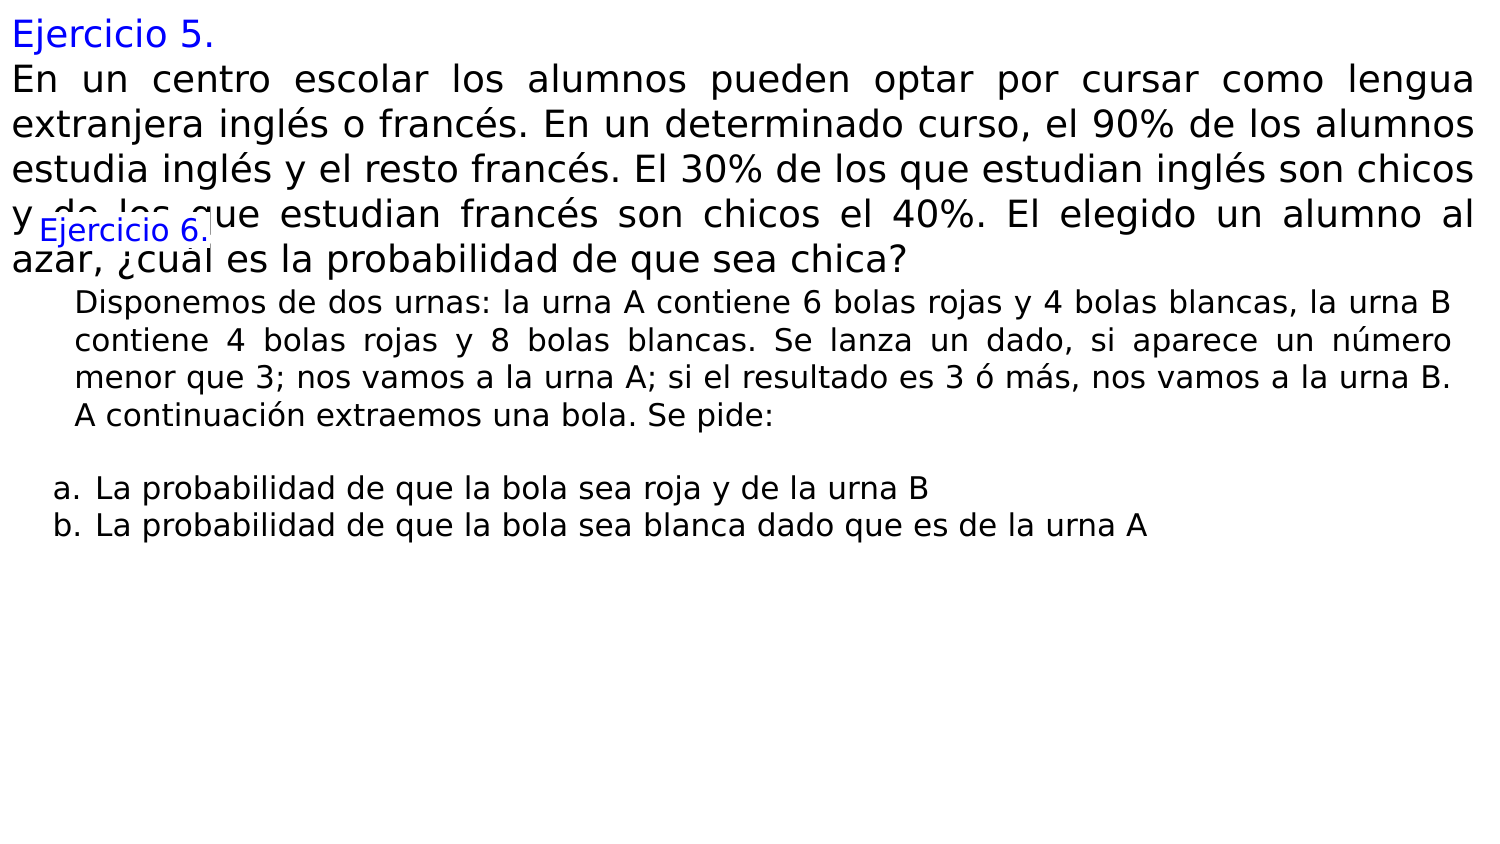

Ejercicio 5.
En un centro escolar los alumnos pueden optar por cursar como lengua extranjera inglés o francés. En un determinado curso, el 90% de los alumnos estudia inglés y el resto francés. El 30% de los que estudian inglés son chicos y de los que estudian francés son chicos el 40%. El elegido un alumno al azar, ¿cuál es la probabilidad de que sea chica?
Ejercicio 6.
Disponemos de dos urnas: la urna A contiene 6 bolas rojas y 4 bolas blancas, la urna B contiene 4 bolas rojas y 8 bolas blancas. Se lanza un dado, si aparece un número menor que 3; nos vamos a la urna A; si el resultado es 3 ó más, nos vamos a la urna B. A continuación extraemos una bola. Se pide:
La probabilidad de que la bola sea roja y de la urna B
La probabilidad de que la bola sea blanca dado que es de la urna A